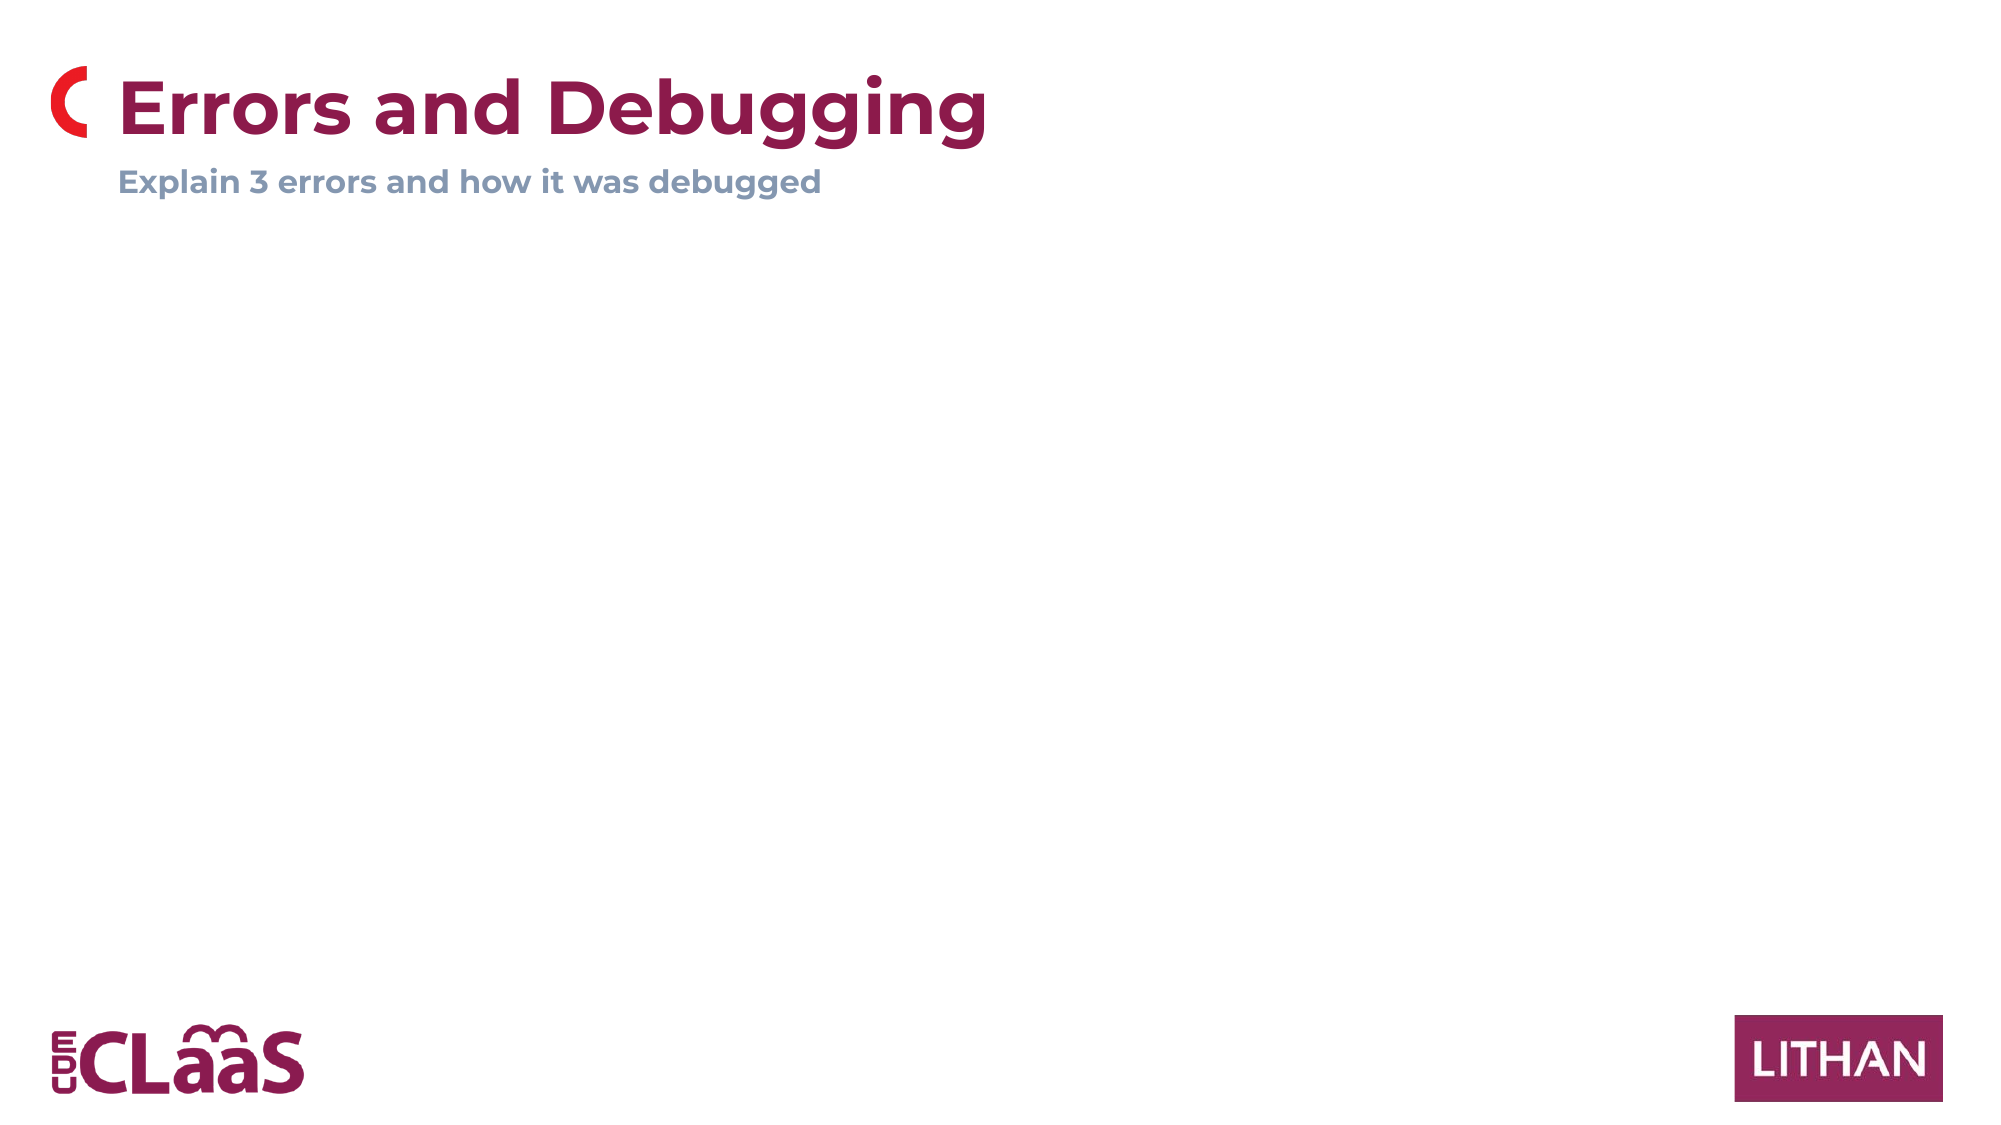

Errors and Debugging
Explain 3 errors and how it was debugged